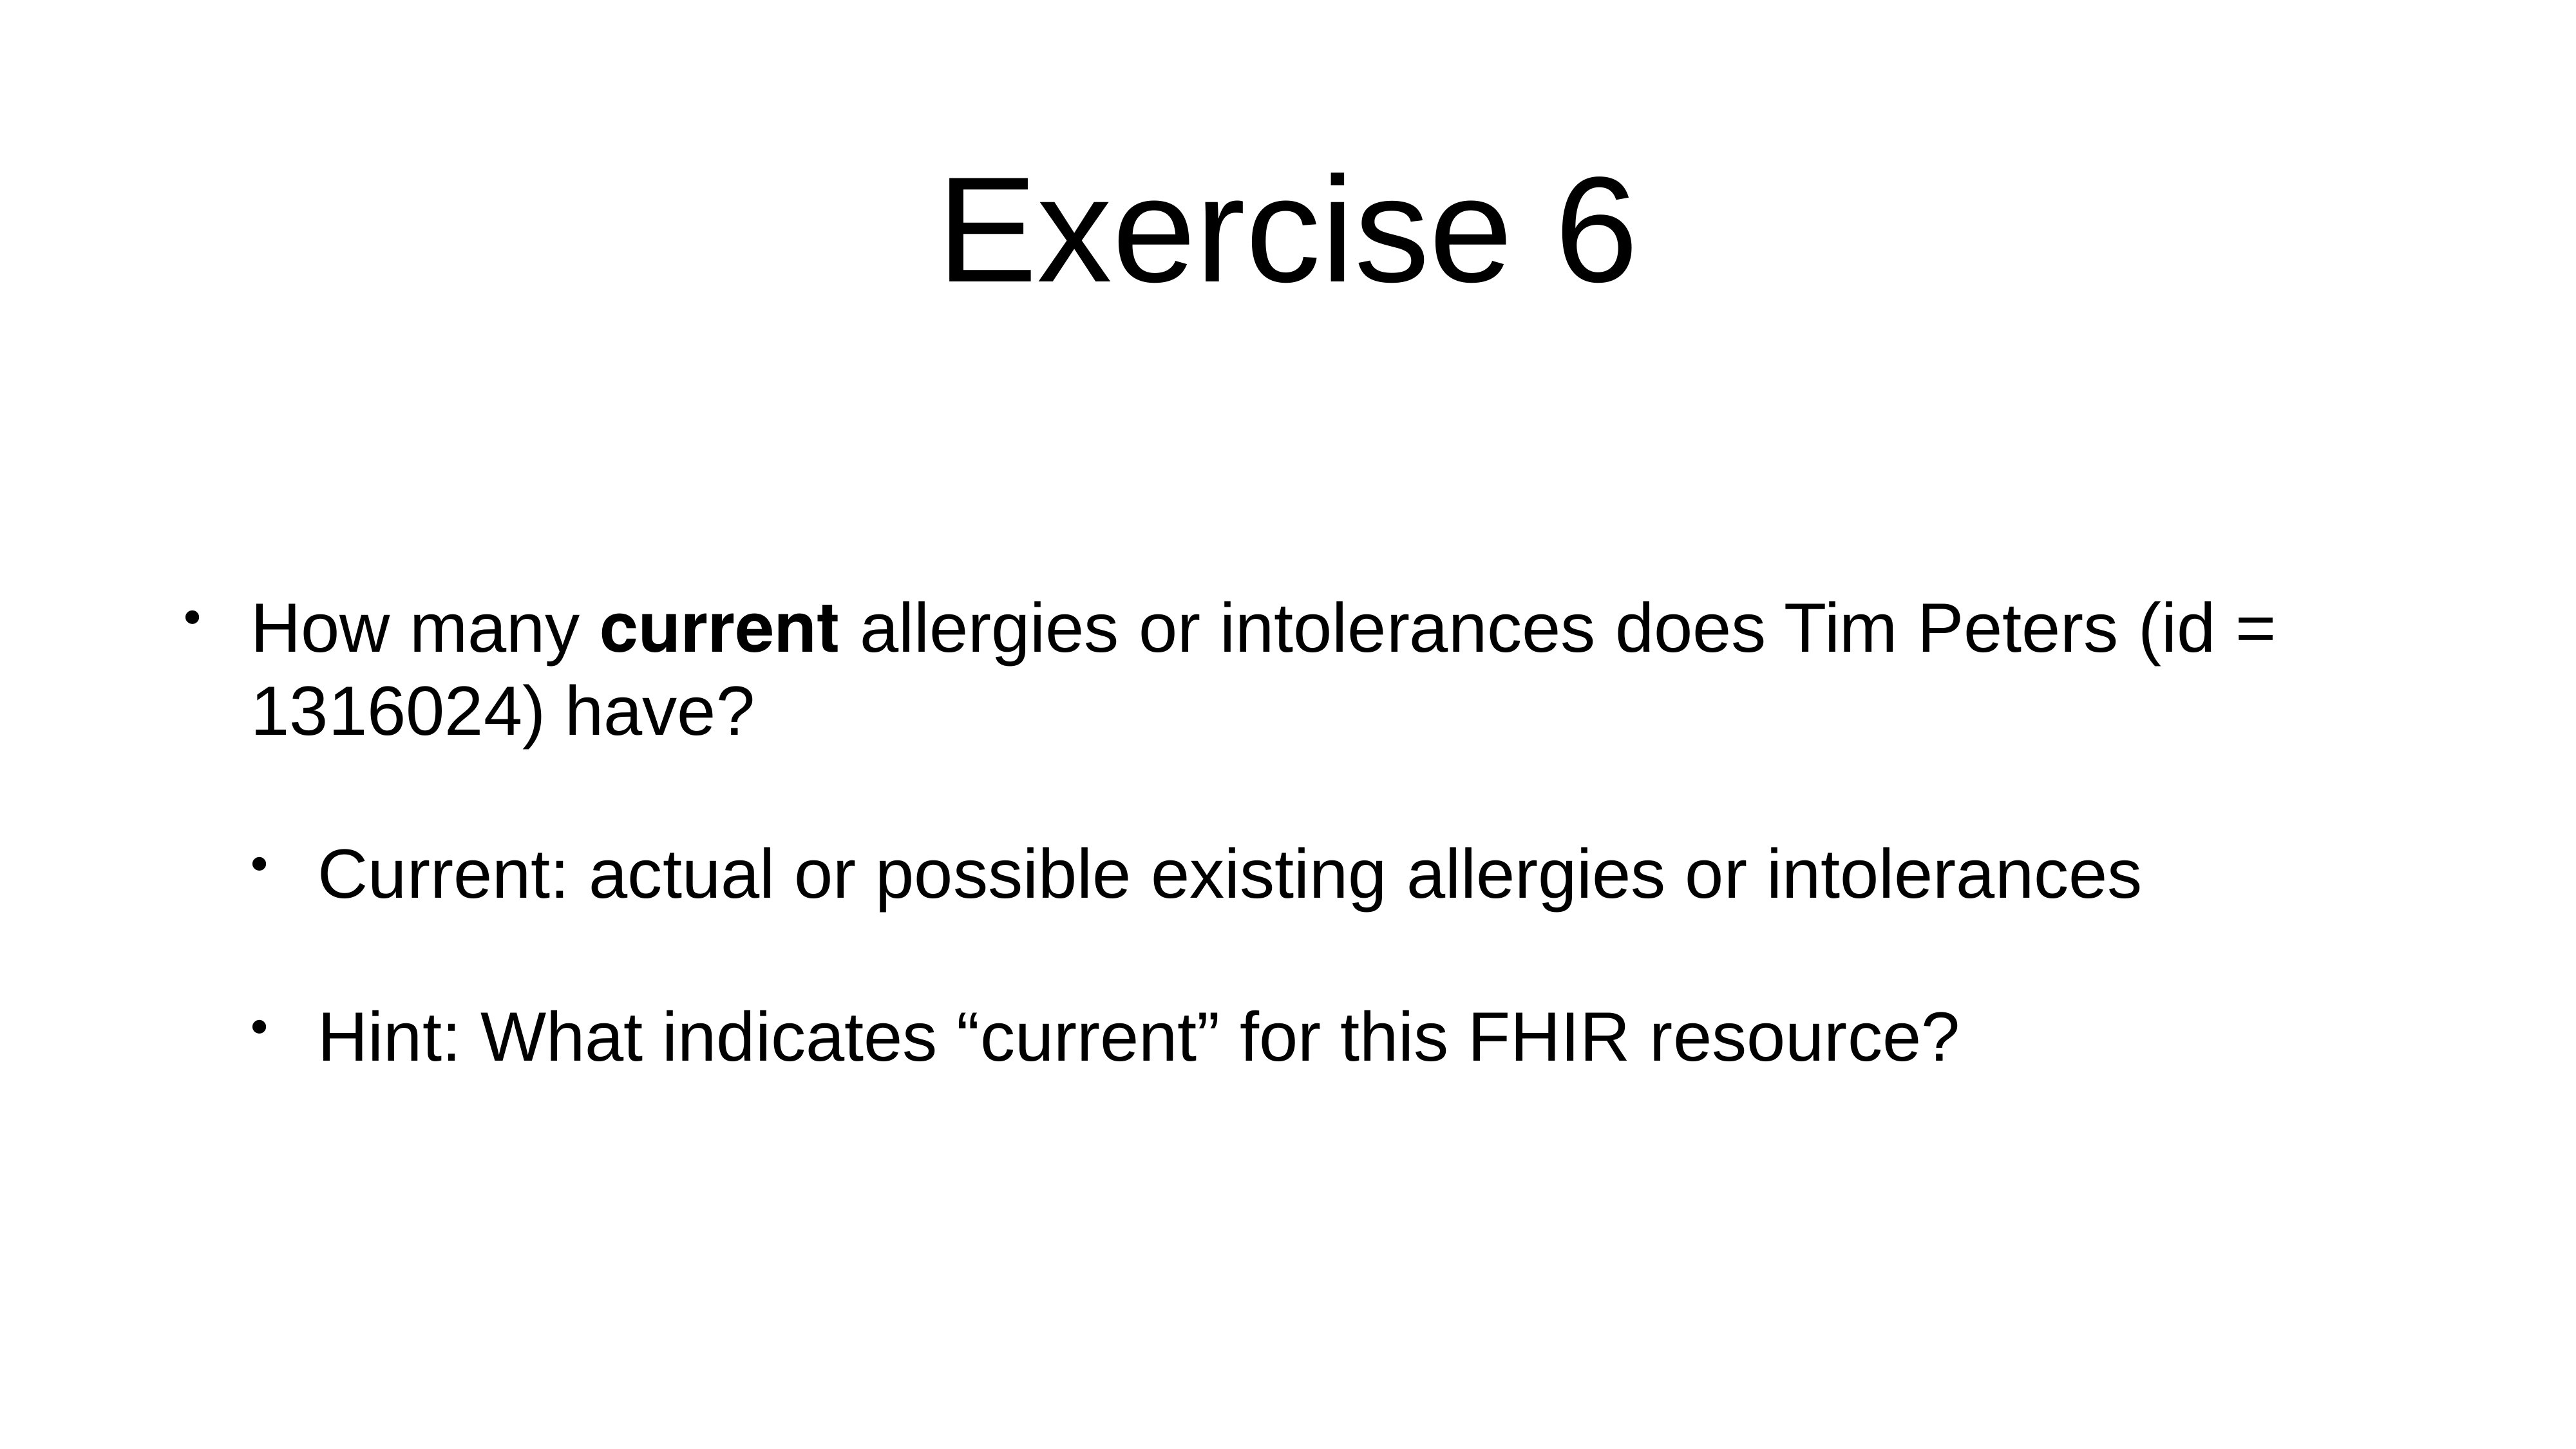

# Exercise 6
How many current allergies or intolerances does Tim Peters (id = 1316024) have?
Current: actual or possible existing allergies or intolerances
Hint: What indicates “current” for this FHIR resource?